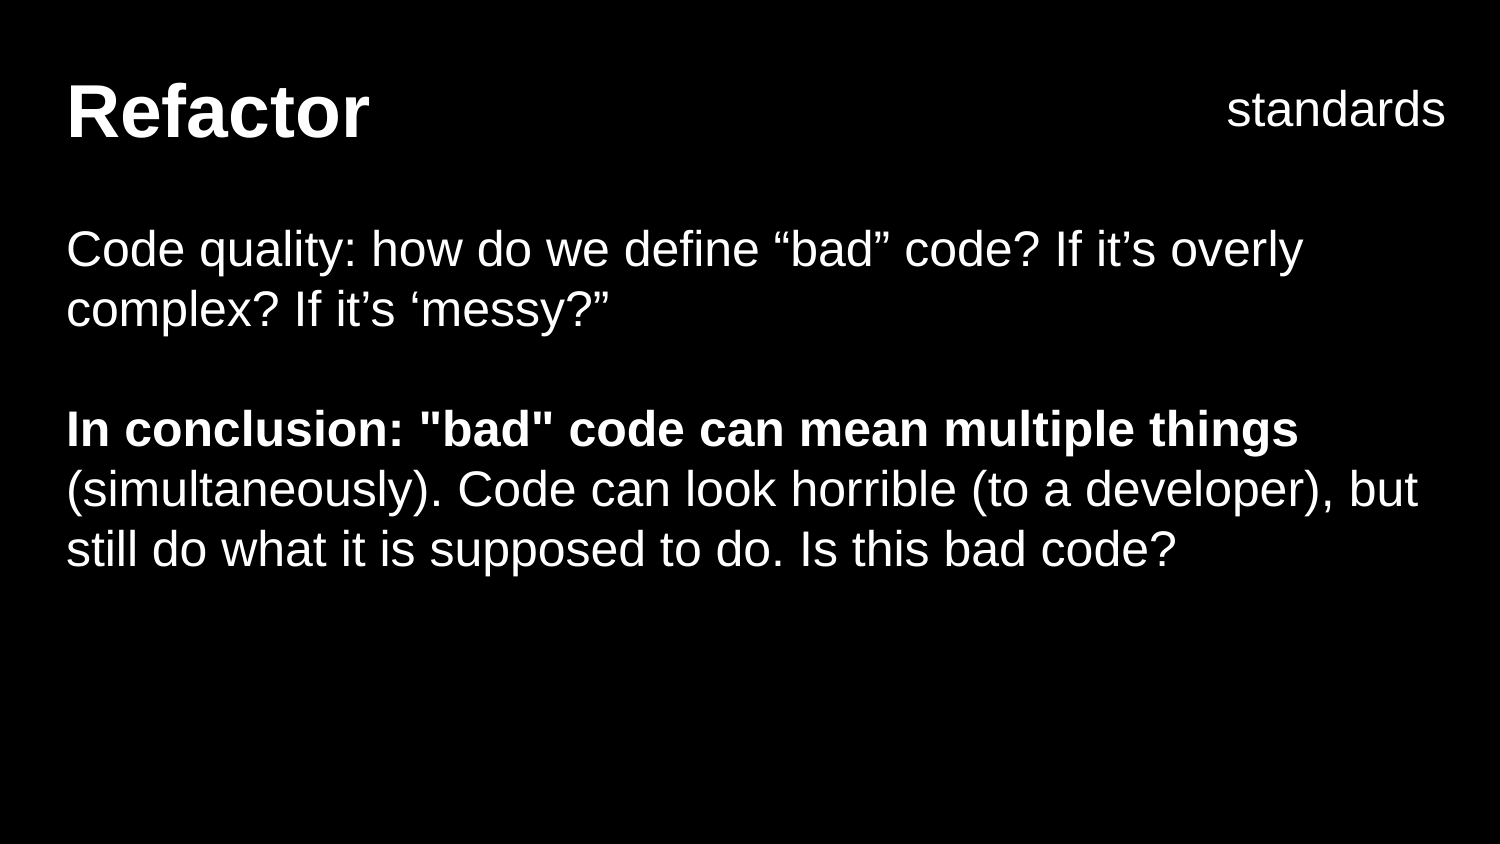

standards
Refactor
Code quality: how do we define “bad” code? If it’s overly complex? If it’s ‘messy?”
In conclusion: "bad" code can mean multiple things (simultaneously). Code can look horrible (to a developer), but still do what it is supposed to do. Is this bad code?